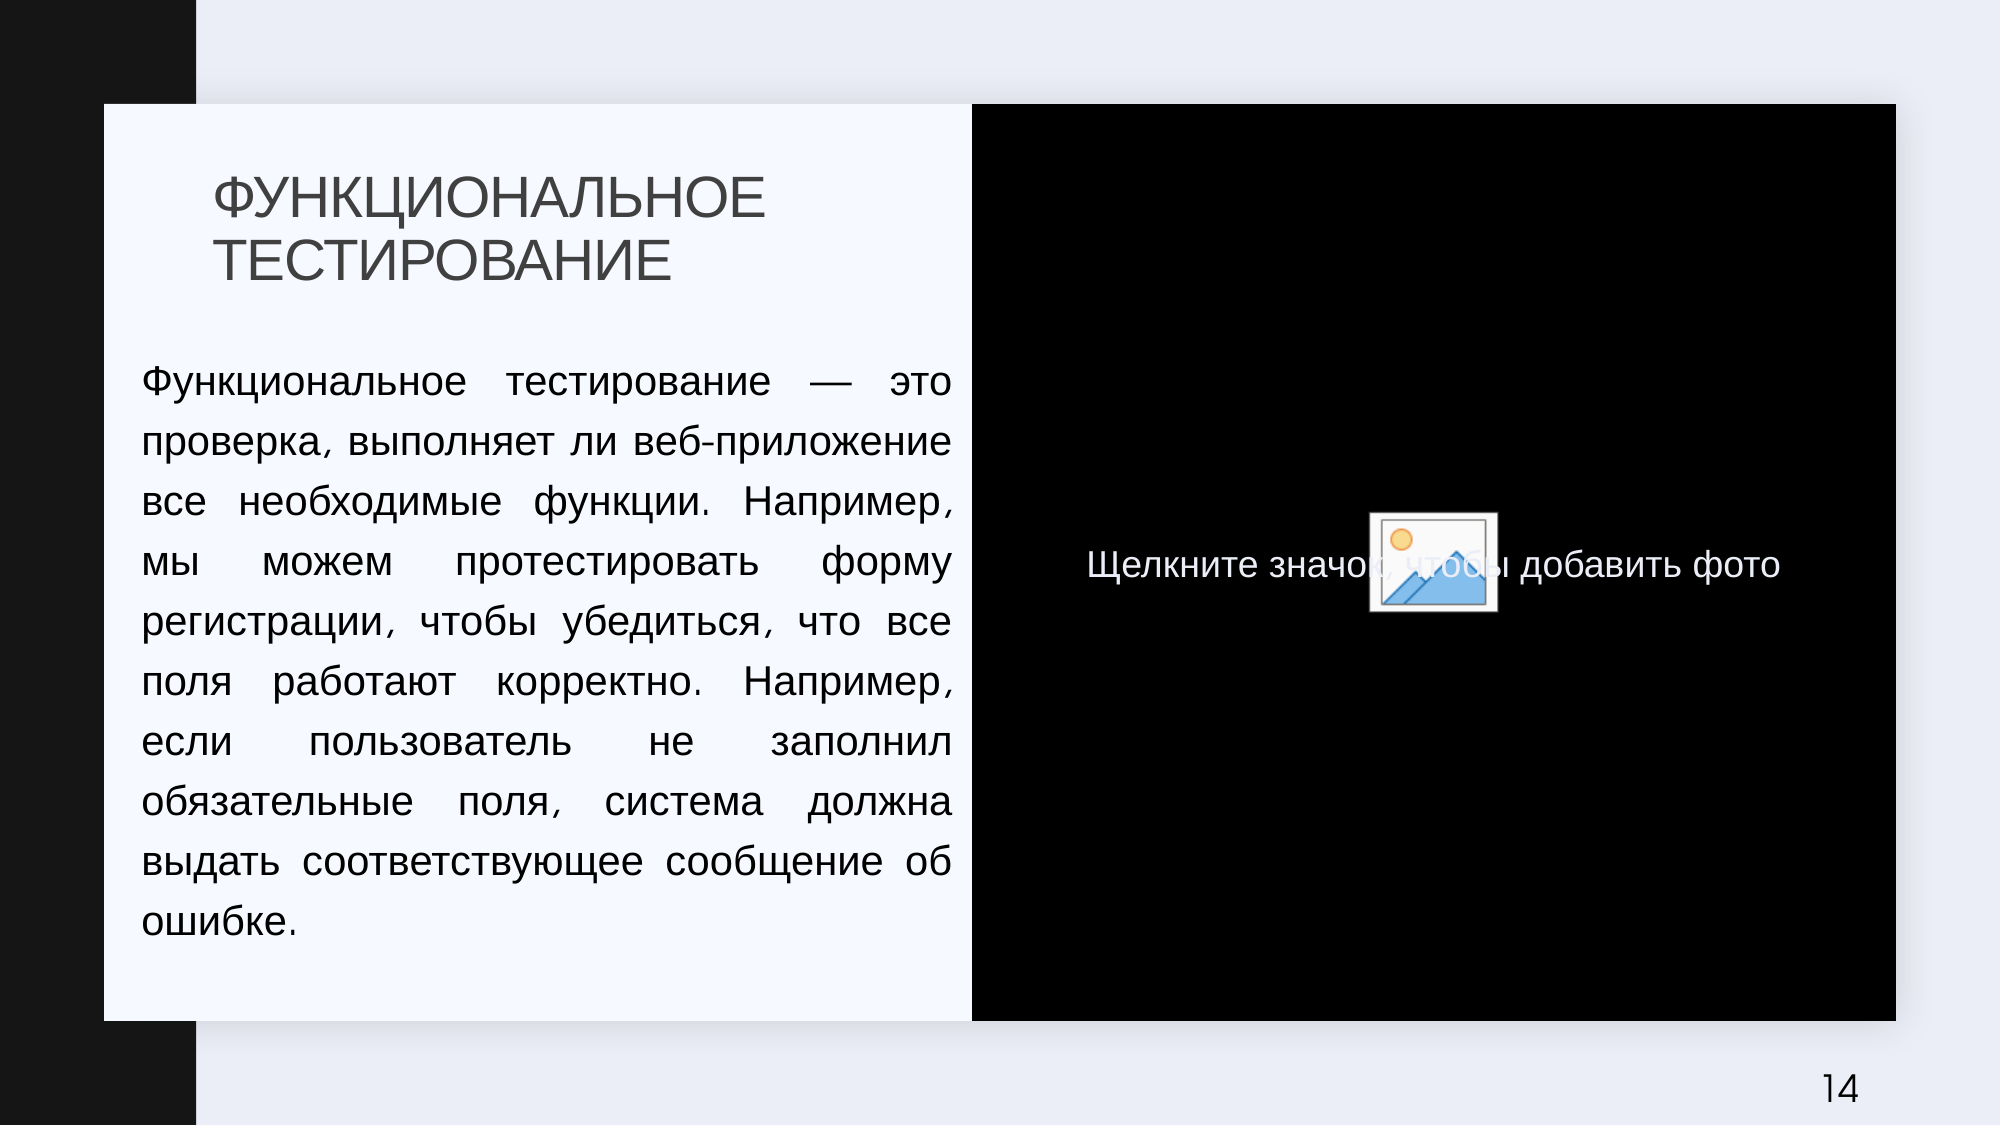

# Функциональное тестирование
Функциональное тестирование — это проверка, выполняет ли веб-приложение все необходимые функции. Например, мы можем протестировать форму регистрации, чтобы убедиться, что все поля работают корректно. Например, если пользователь не заполнил обязательные поля, система должна выдать соответствующее сообщение об ошибке.

14